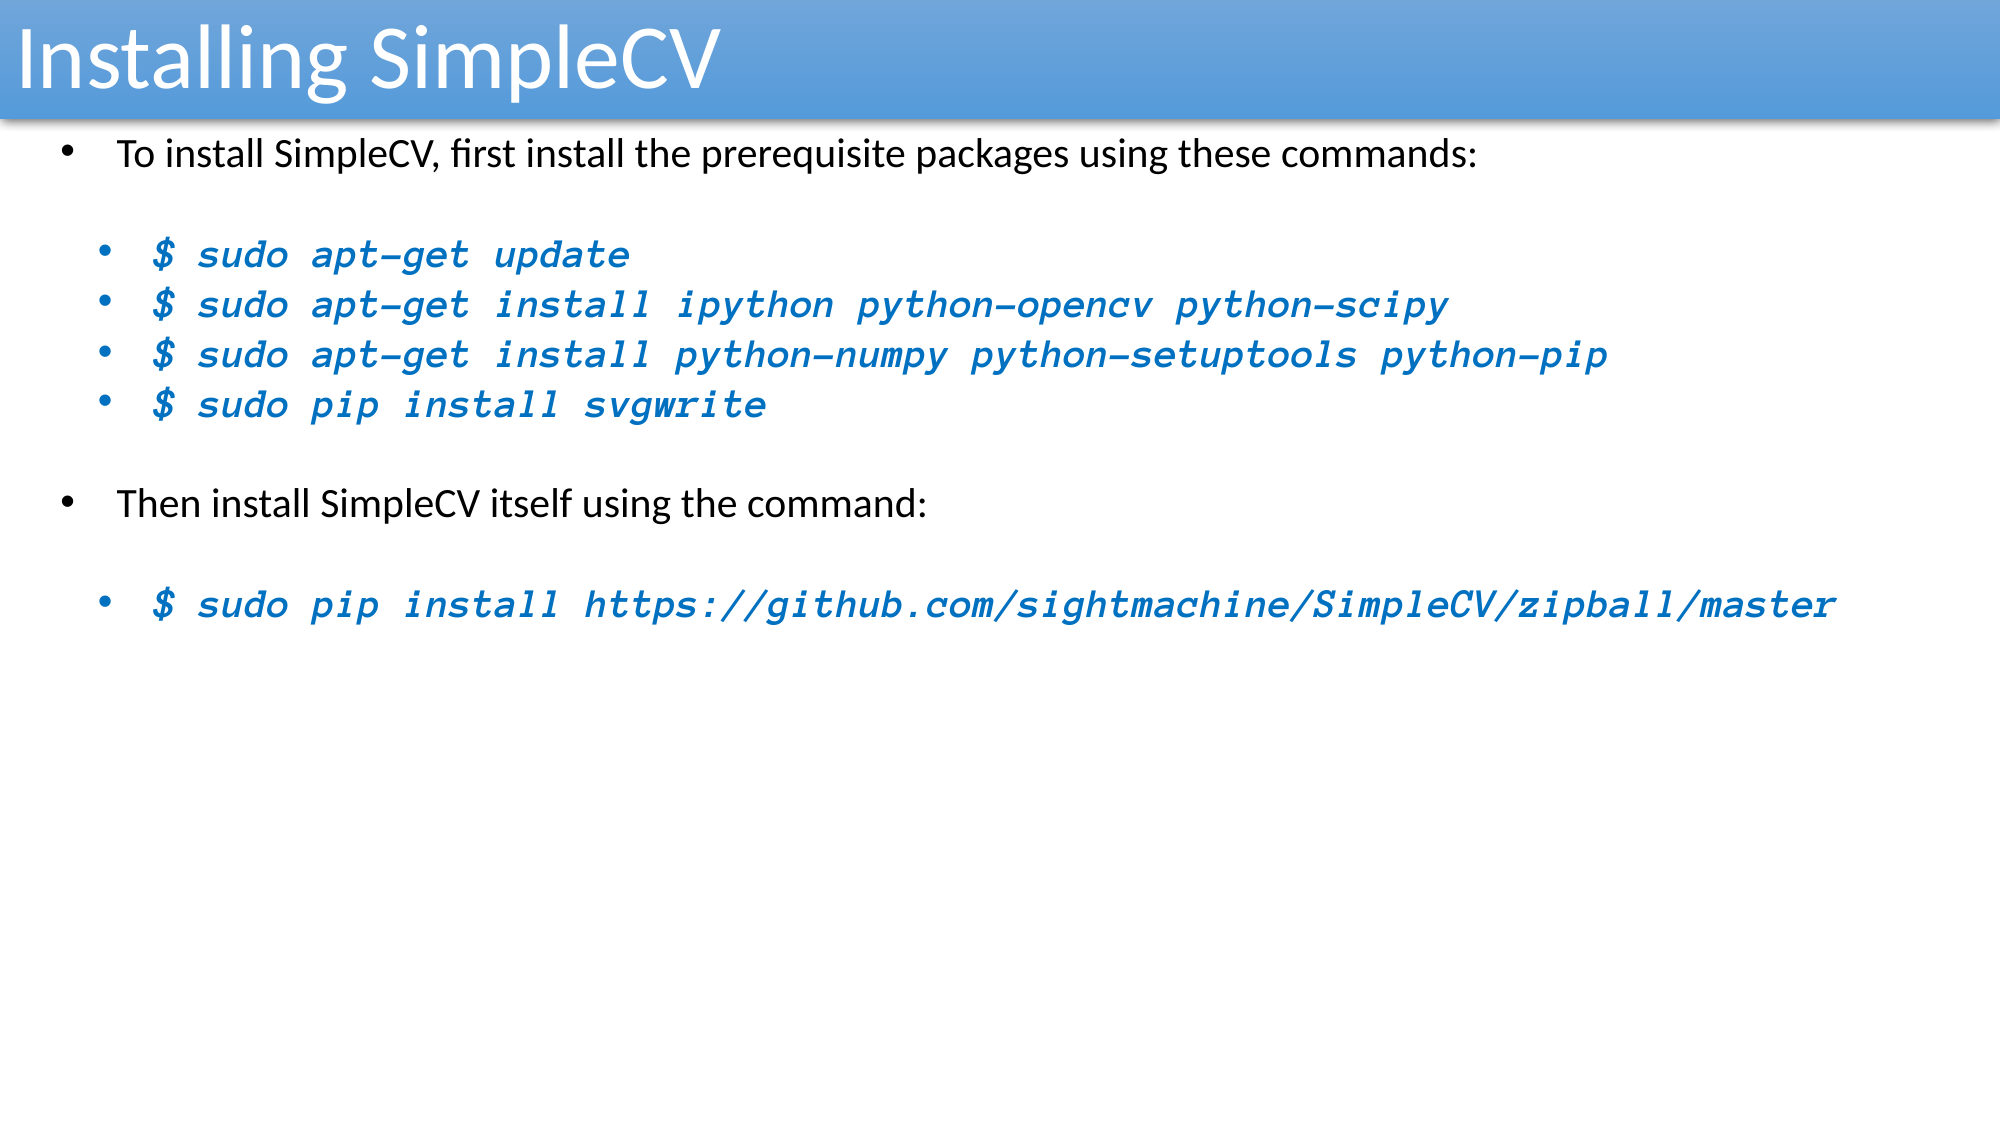

Installing SimpleCV
To install SimpleCV, first install the prerequisite packages using these commands:

$ sudo apt-get update
$ sudo apt-get install ipython python-opencv python-scipy
$ sudo apt-get install python-numpy python-setuptools python-pip
$ sudo pip install svgwrite

Then install SimpleCV itself using the command:

$ sudo pip install https://github.com/sightmachine/SimpleCV/zipball/master